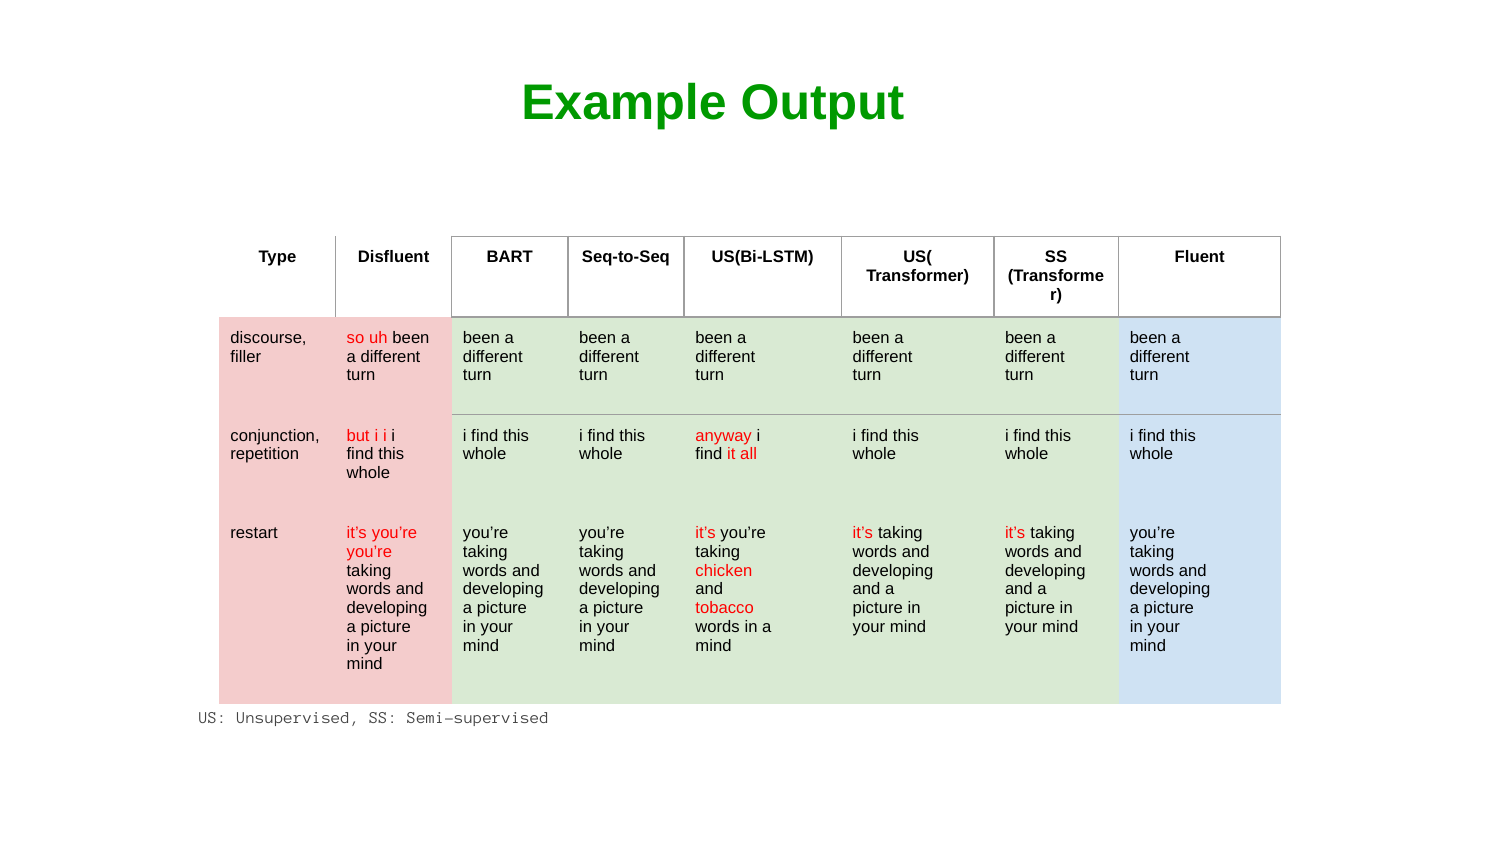

# Example Output
| Type | Disfluent | BART | Seq-to-Seq | US(Bi-LSTM) | US( Transformer) | SS (Transformer) | Fluent |
| --- | --- | --- | --- | --- | --- | --- | --- |
| discourse, filler | so uh been a different turn | been a different turn | been a different turn | been a different turn | been a different turn | been a different turn | been a different turn |
| conjunction, repetition | but i i i find this whole | i find this whole | i find this whole | anyway i find it all | i find this whole | i find this whole | i find this whole |
| restart | it’s you’re you’re taking words and developing a picture in your mind | you’re taking words and developing a picture in your mind | you’re taking words and developing a picture in your mind | it’s you’re taking chicken and tobacco words in a mind | it’s taking words and developing and a picture in your mind | it’s taking words and developing and a picture in your mind | you’re taking words and developing a picture in your mind |
US: Unsupervised, SS: Semi-supervised